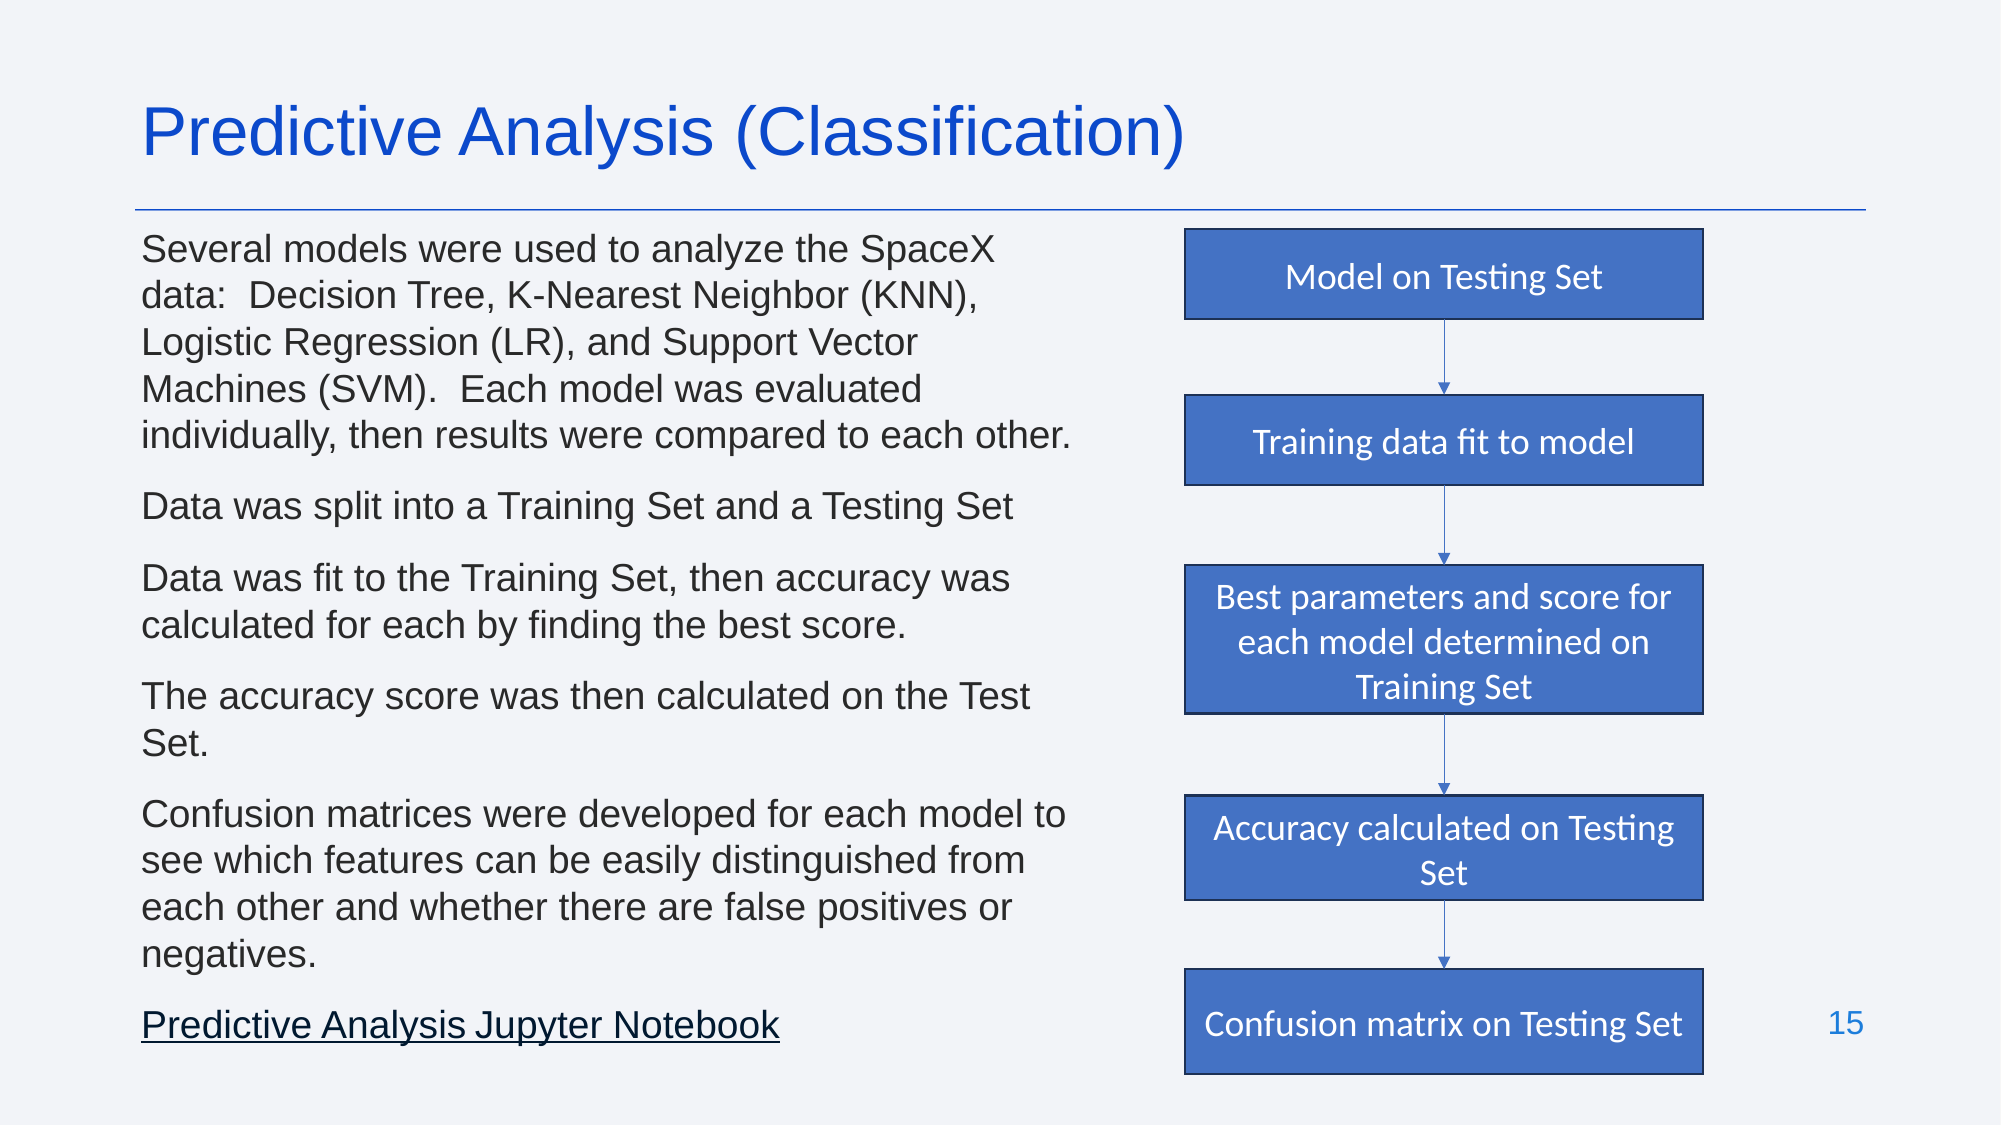

Predictive Analysis (Classification)
Several models were used to analyze the SpaceX data:  Decision Tree, K-Nearest Neighbor (KNN), Logistic Regression (LR), and Support Vector Machines (SVM).  Each model was evaluated individually, then results were compared to each other.
Data was split into a Training Set and a Testing Set
Data was fit to the Training Set, then accuracy was calculated for each by finding the best score.
The accuracy score was then calculated on the Test Set.
Confusion matrices were developed for each model to see which features can be easily distinguished from each other and whether there are false positives or negatives.
Predictive Analysis Jupyter Notebook
Model on Testing Set
Training data fit to model
Best parameters and score for each model determined on Training Set
Accuracy calculated on Testing Set
Confusion matrix on Testing Set
15